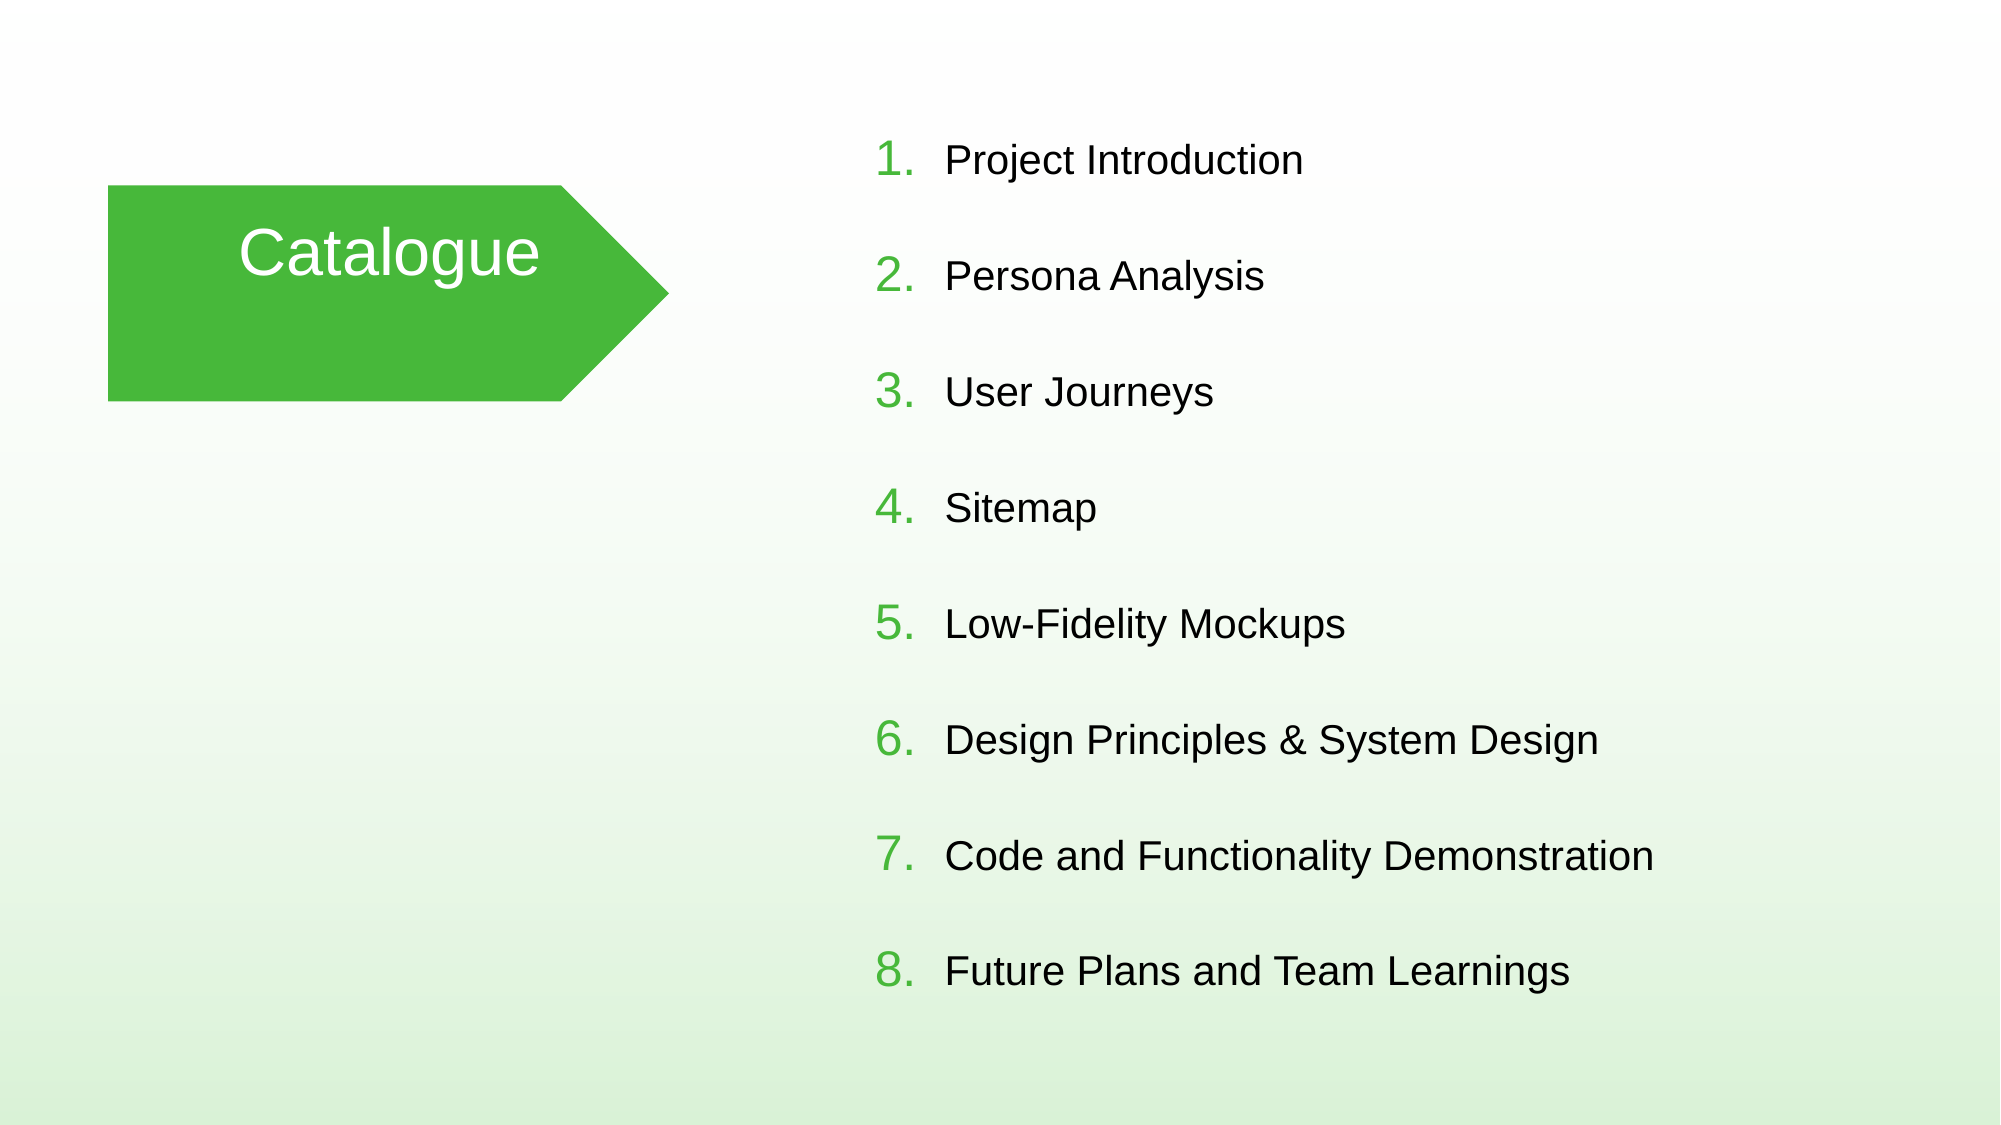

1.
Project Introduction

Catalogue
2.
Persona Analysis

3.
User Journeys
4.
Sitemap
5.
Low-Fidelity Mockups
6.
Design Principles & System Design

7.
Code and Functionality Demonstration
8.
Future Plans and Team Learnings